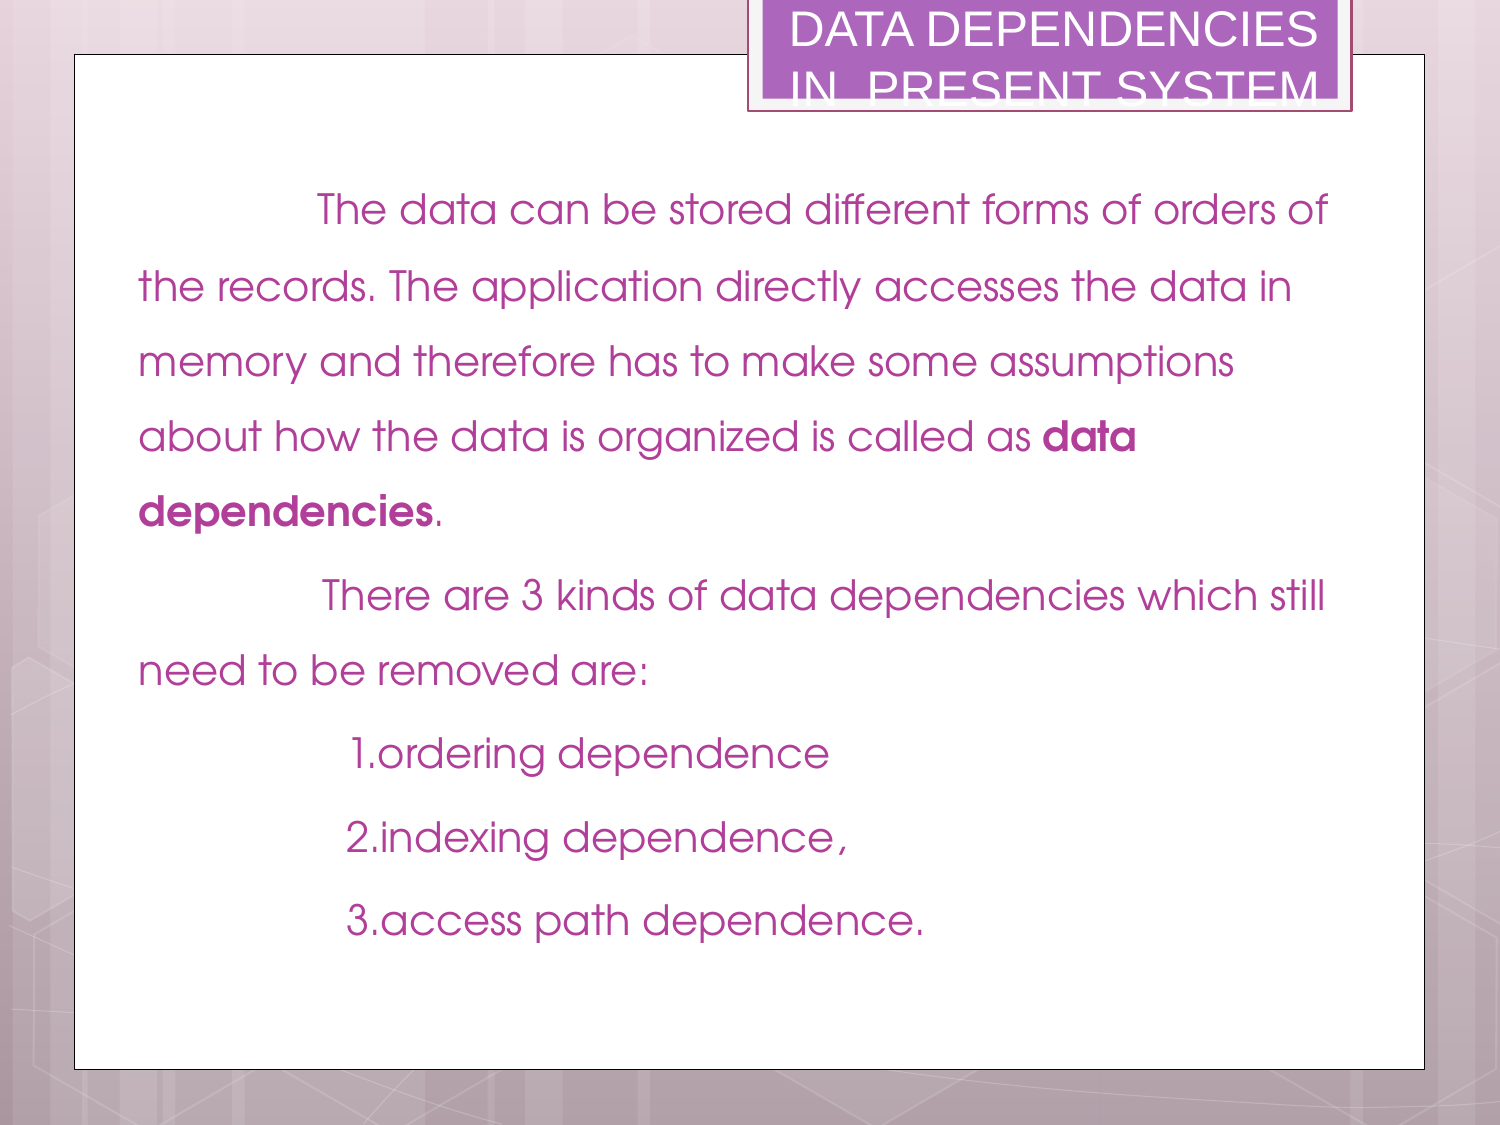

# DATA DEPENDENCIES IN  PRESENT SYSTEM
             The data can be stored different forms of orders of the records. The application directly accesses the data in memory and therefore has to make some assumptions about how the data is organized is called as data dependencies.
                There are 3 kinds of data dependencies which still need to be removed are:
                  1.ordering dependence
                  2.indexing dependence,
                  3.access path dependence.